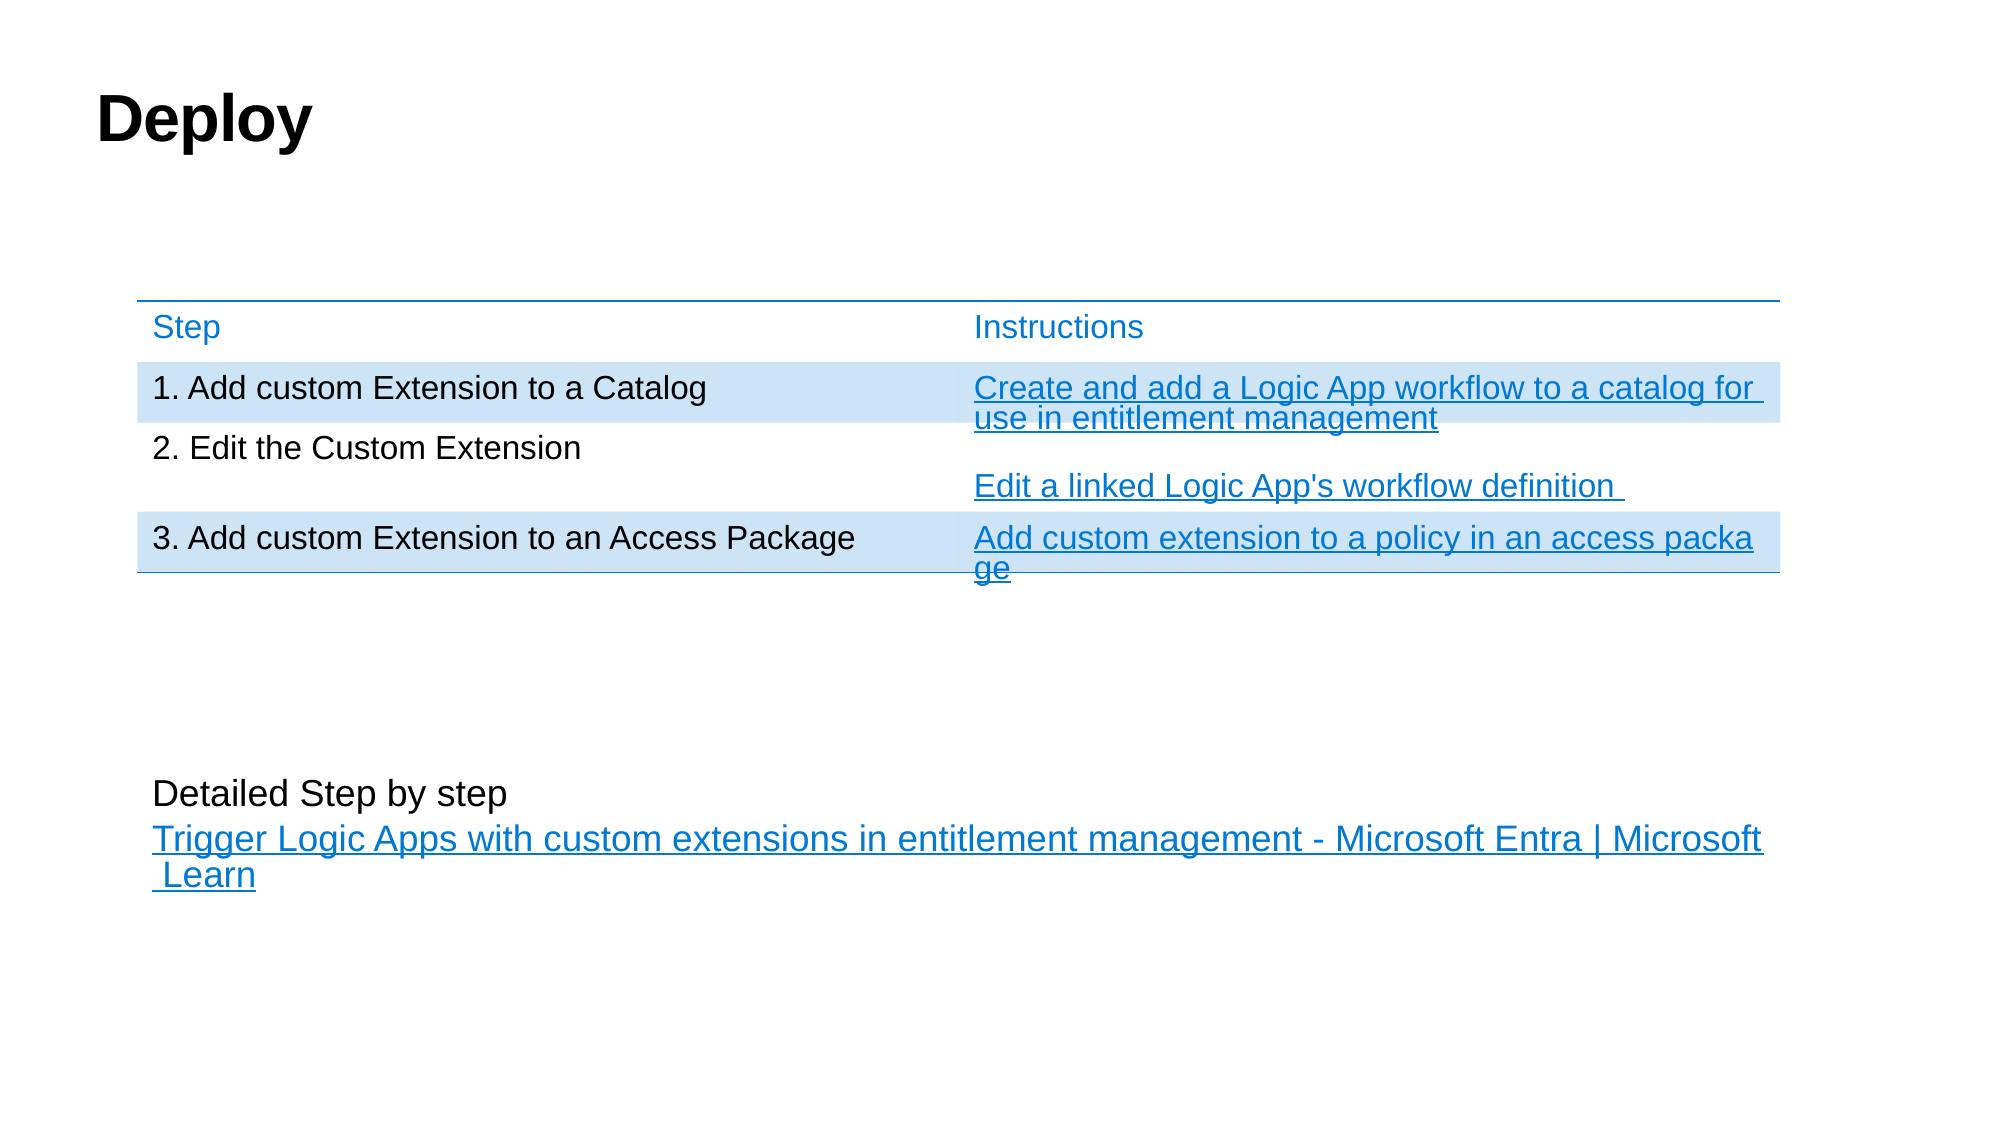

# Deploy
| Step | Instructions |
| --- | --- |
| 1. Add custom Extension to a Catalog | Create and add a Logic App workflow to a catalog for use in entitlement management |
| 2. Edit the Custom Extension | Edit a linked Logic App's workflow definition |
| 3. Add custom Extension to an Access Package | Add custom extension to a policy in an access package |
Detailed Step by step
Trigger Logic Apps with custom extensions in entitlement management - Microsoft Entra | Microsoft Learn